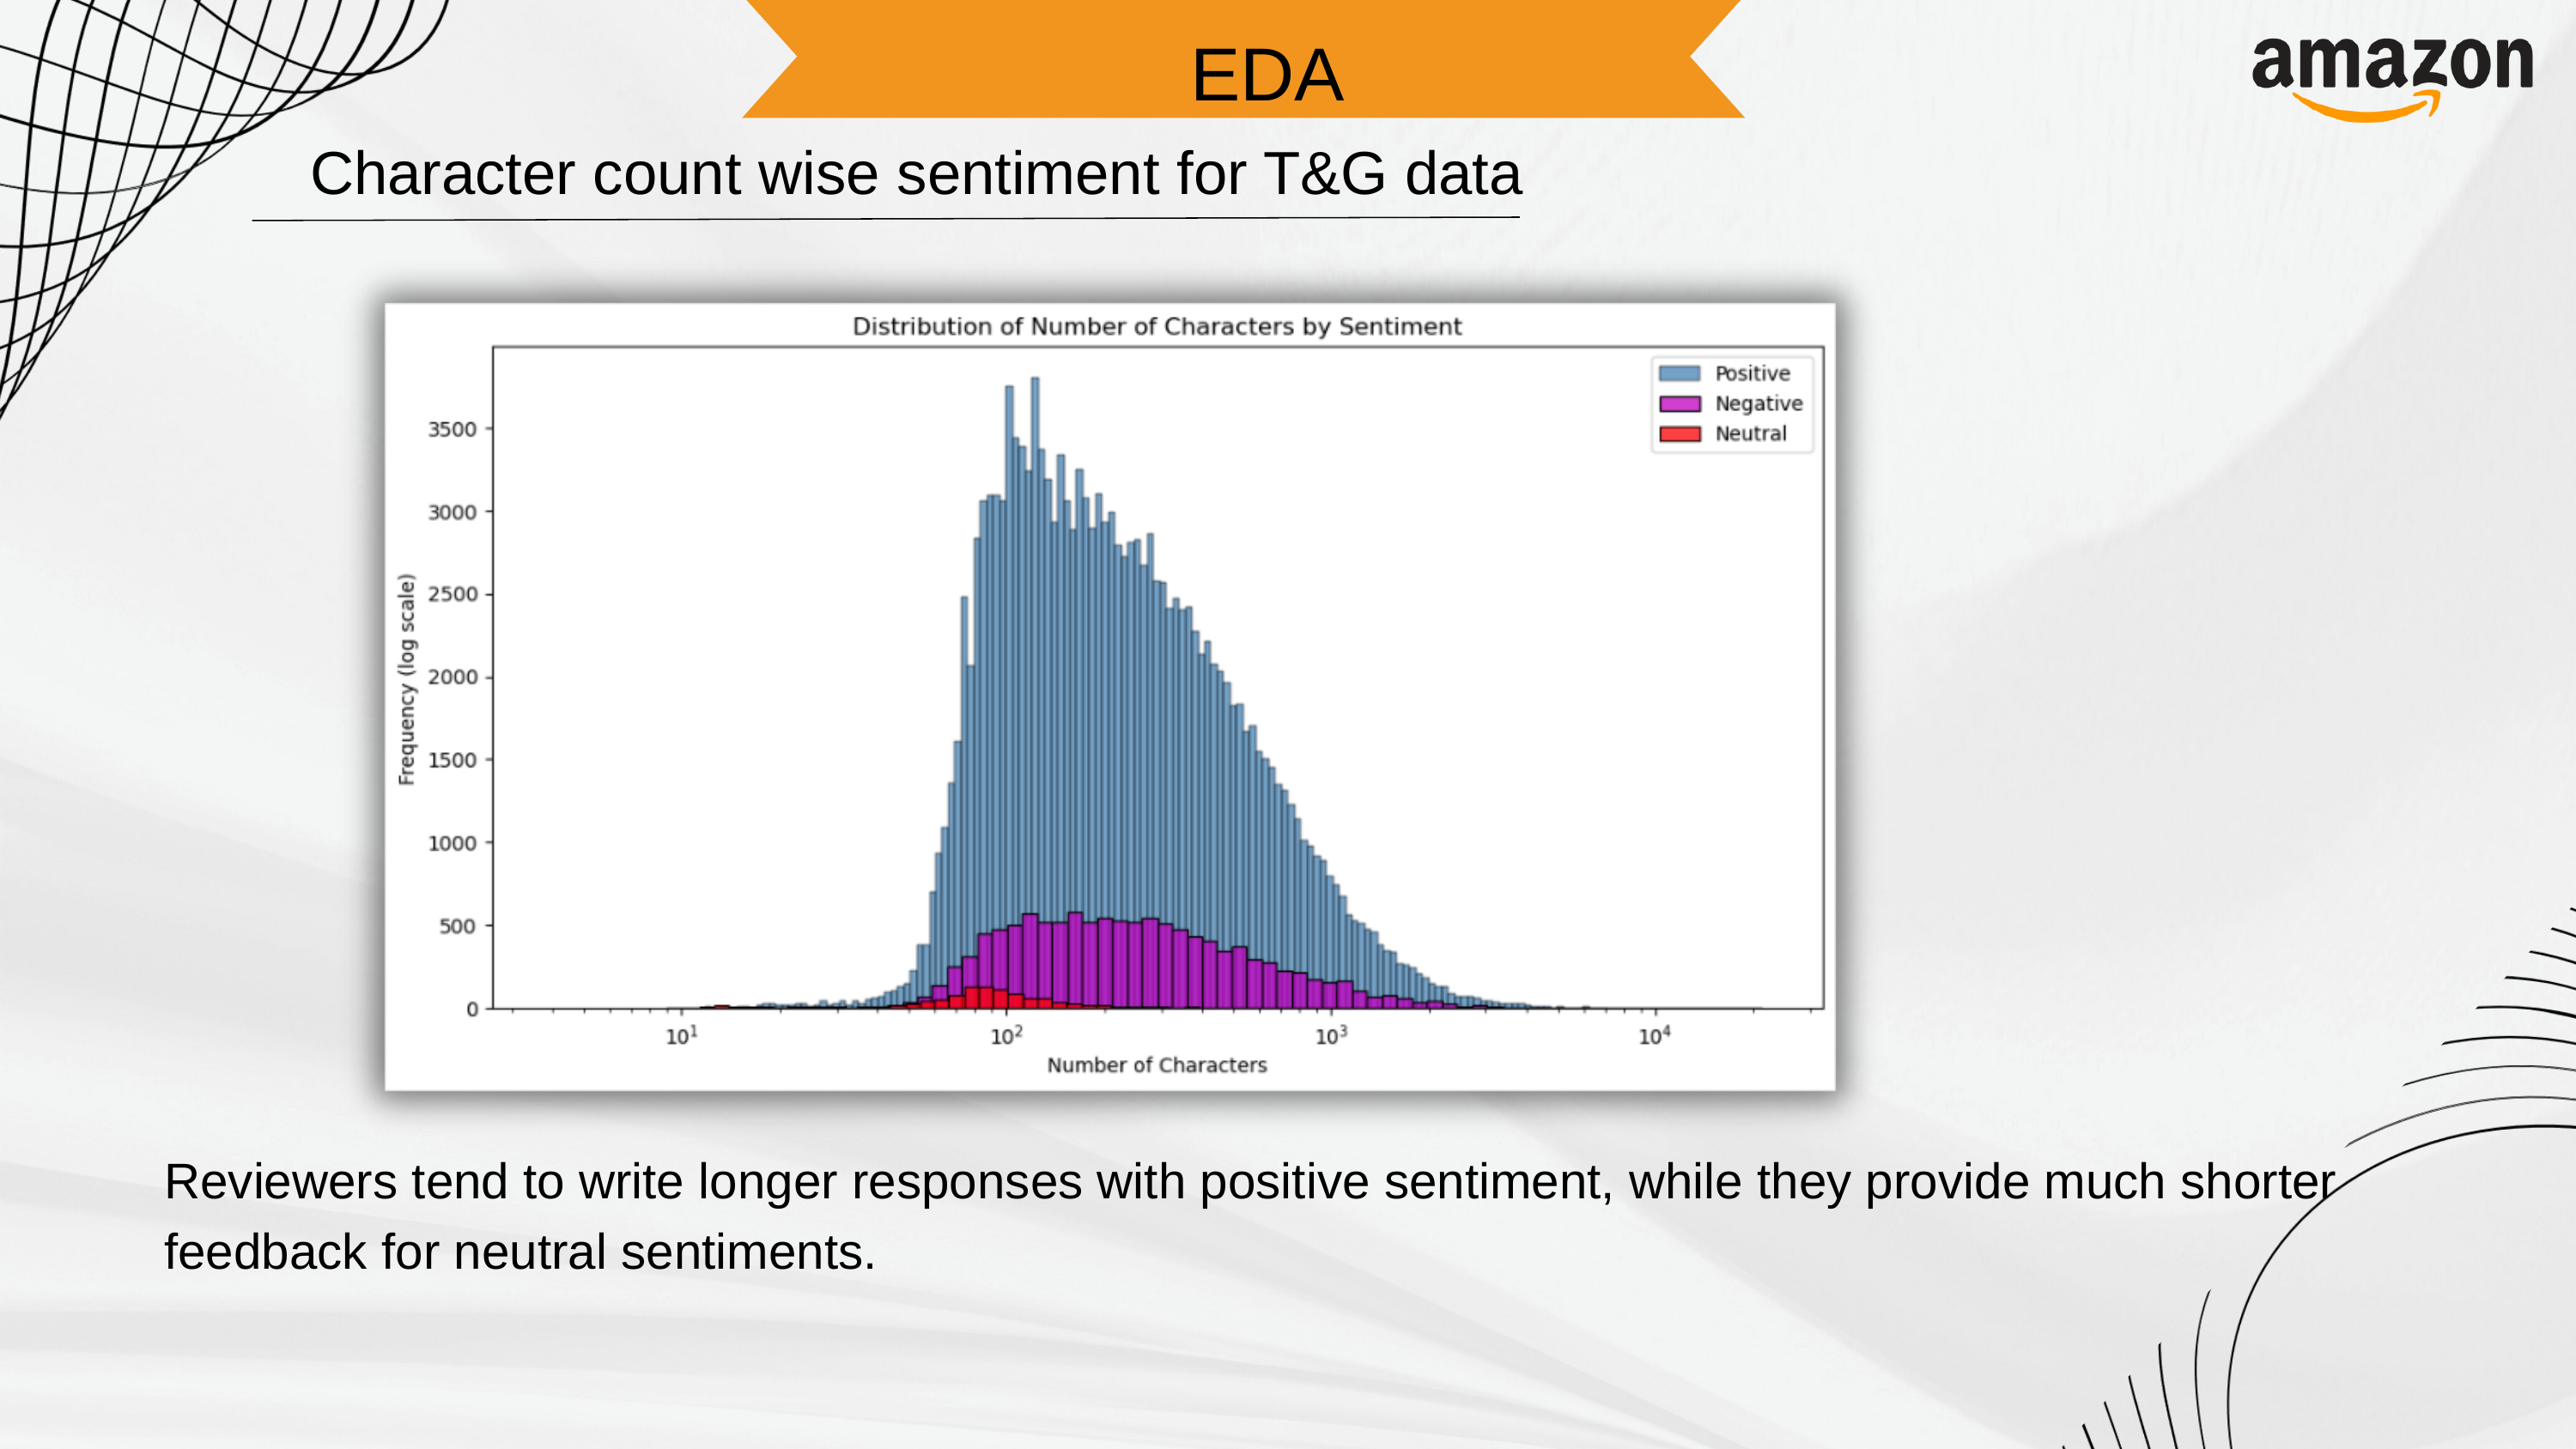

EDA
Character count wise sentiment for T&G data

Reviewers tend to write longer responses with positive sentiment, while they provide much shorter feedback for neutral sentiments.